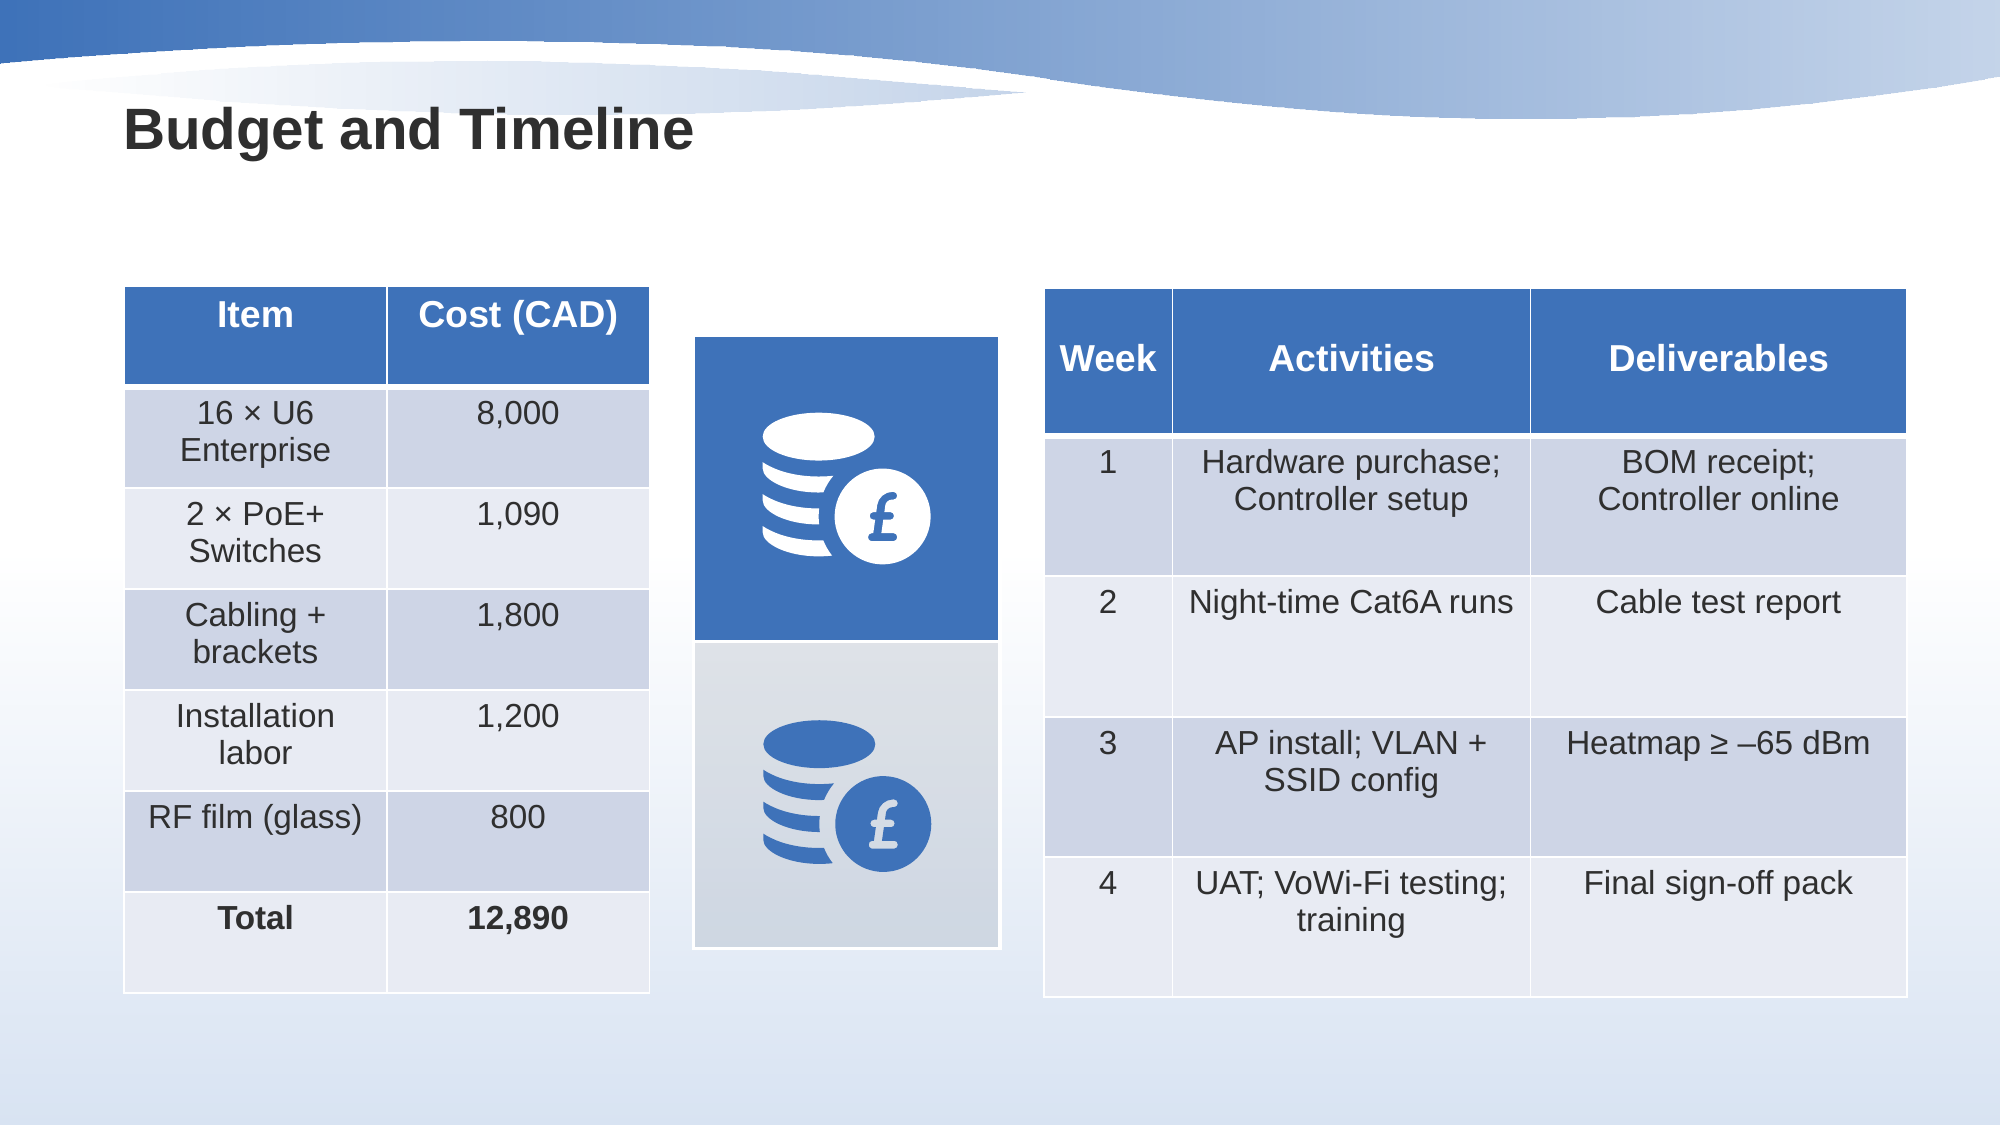

# Budget and Timeline
| Item | Cost (CAD) |
| --- | --- |
| 16 × U6 Enterprise | 8,000 |
| 2 × PoE+ Switches | 1,090 |
| Cabling + brackets | 1,800 |
| Installation labor | 1,200 |
| RF film (glass) | 800 |
| Total | 12,890 |
| Week | Activities | Deliverables |
| --- | --- | --- |
| 1 | Hardware purchase; Controller setup | BOM receipt; Controller online |
| 2 | Night-time Cat6A runs | Cable test report |
| 3 | AP install; VLAN + SSID config | Heatmap ≥ –65 dBm |
| 4 | UAT; VoWi-Fi testing; training | Final sign-off pack |